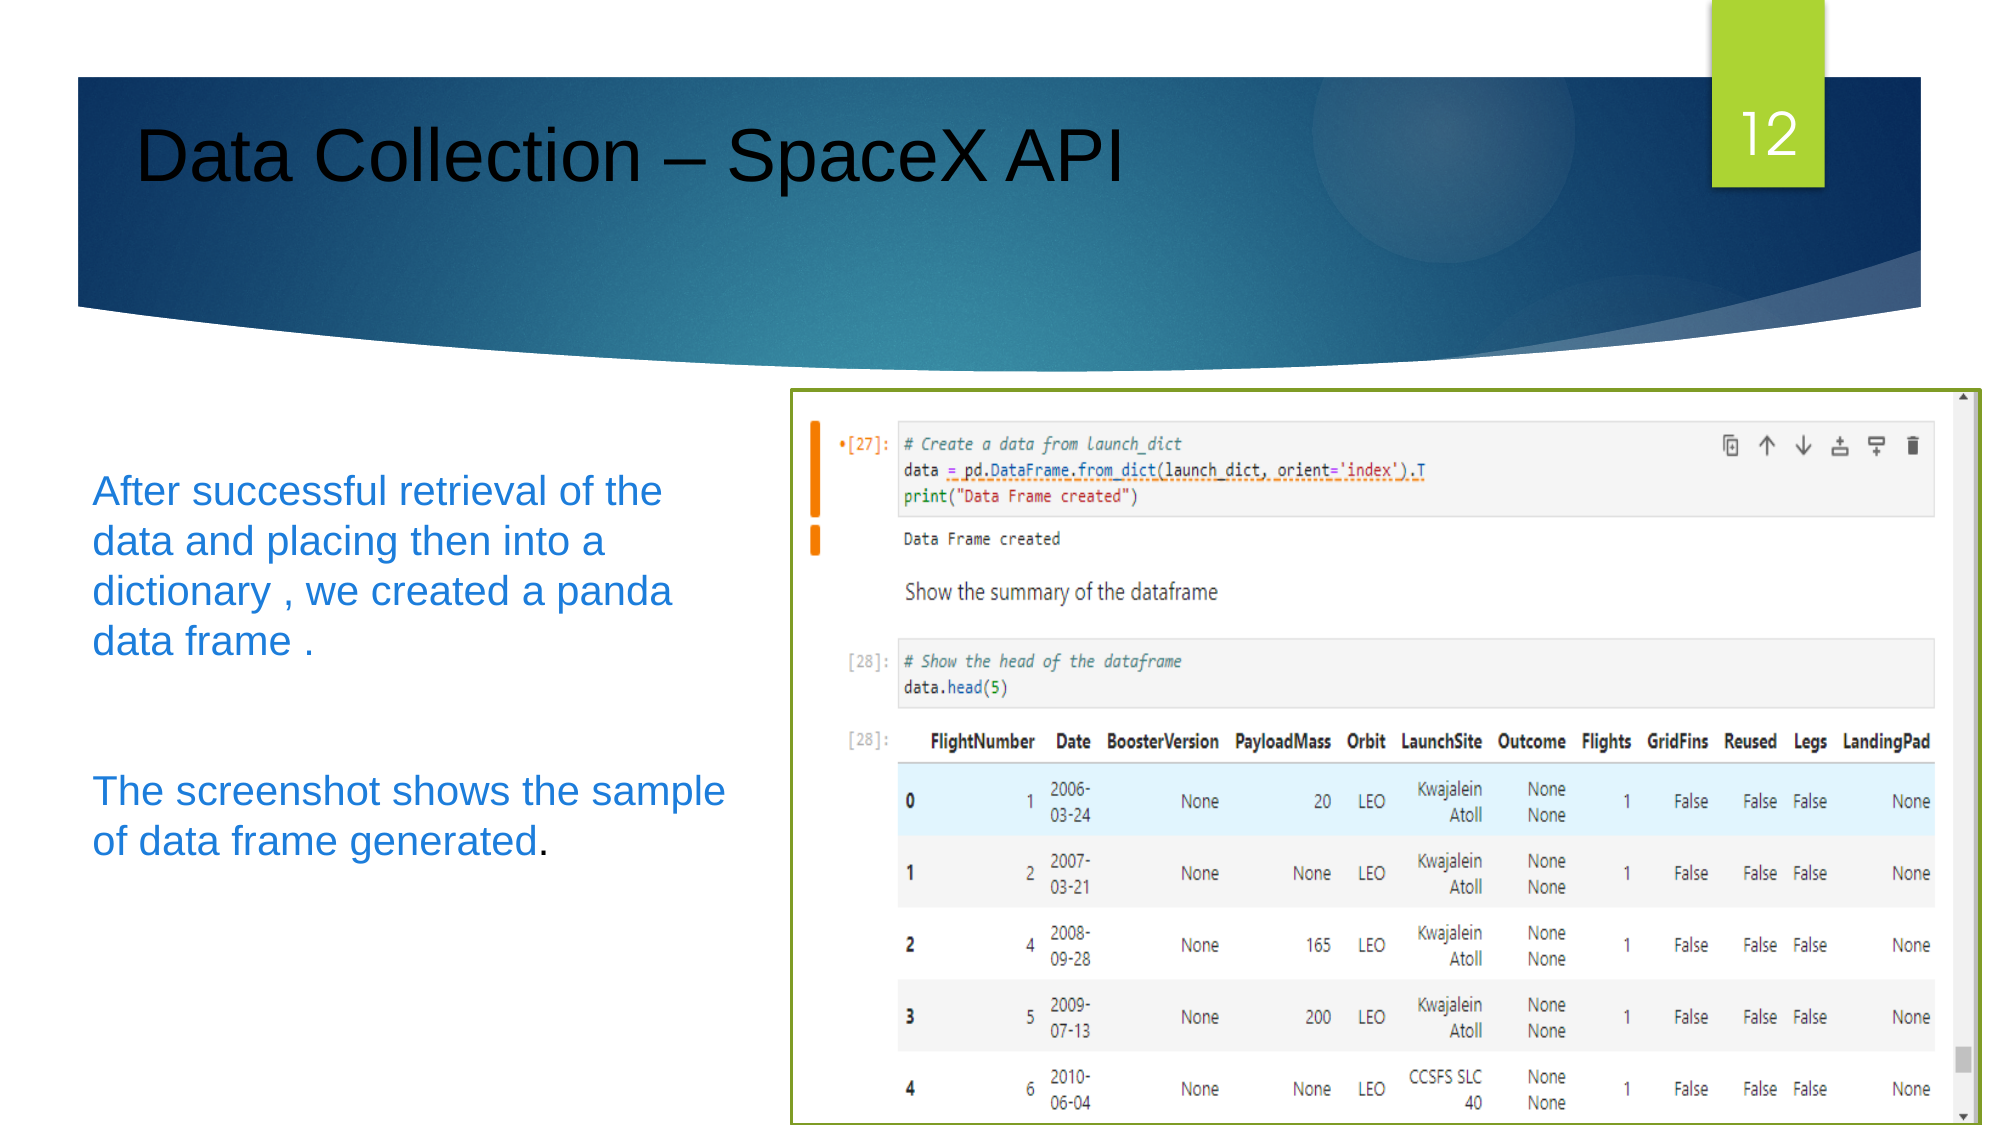

12
# Data Collection – SpaceX API

After successful retrieval of the data and placing then into a dictionary , we created a panda data frame .

The screenshot shows the sample of data frame generated.